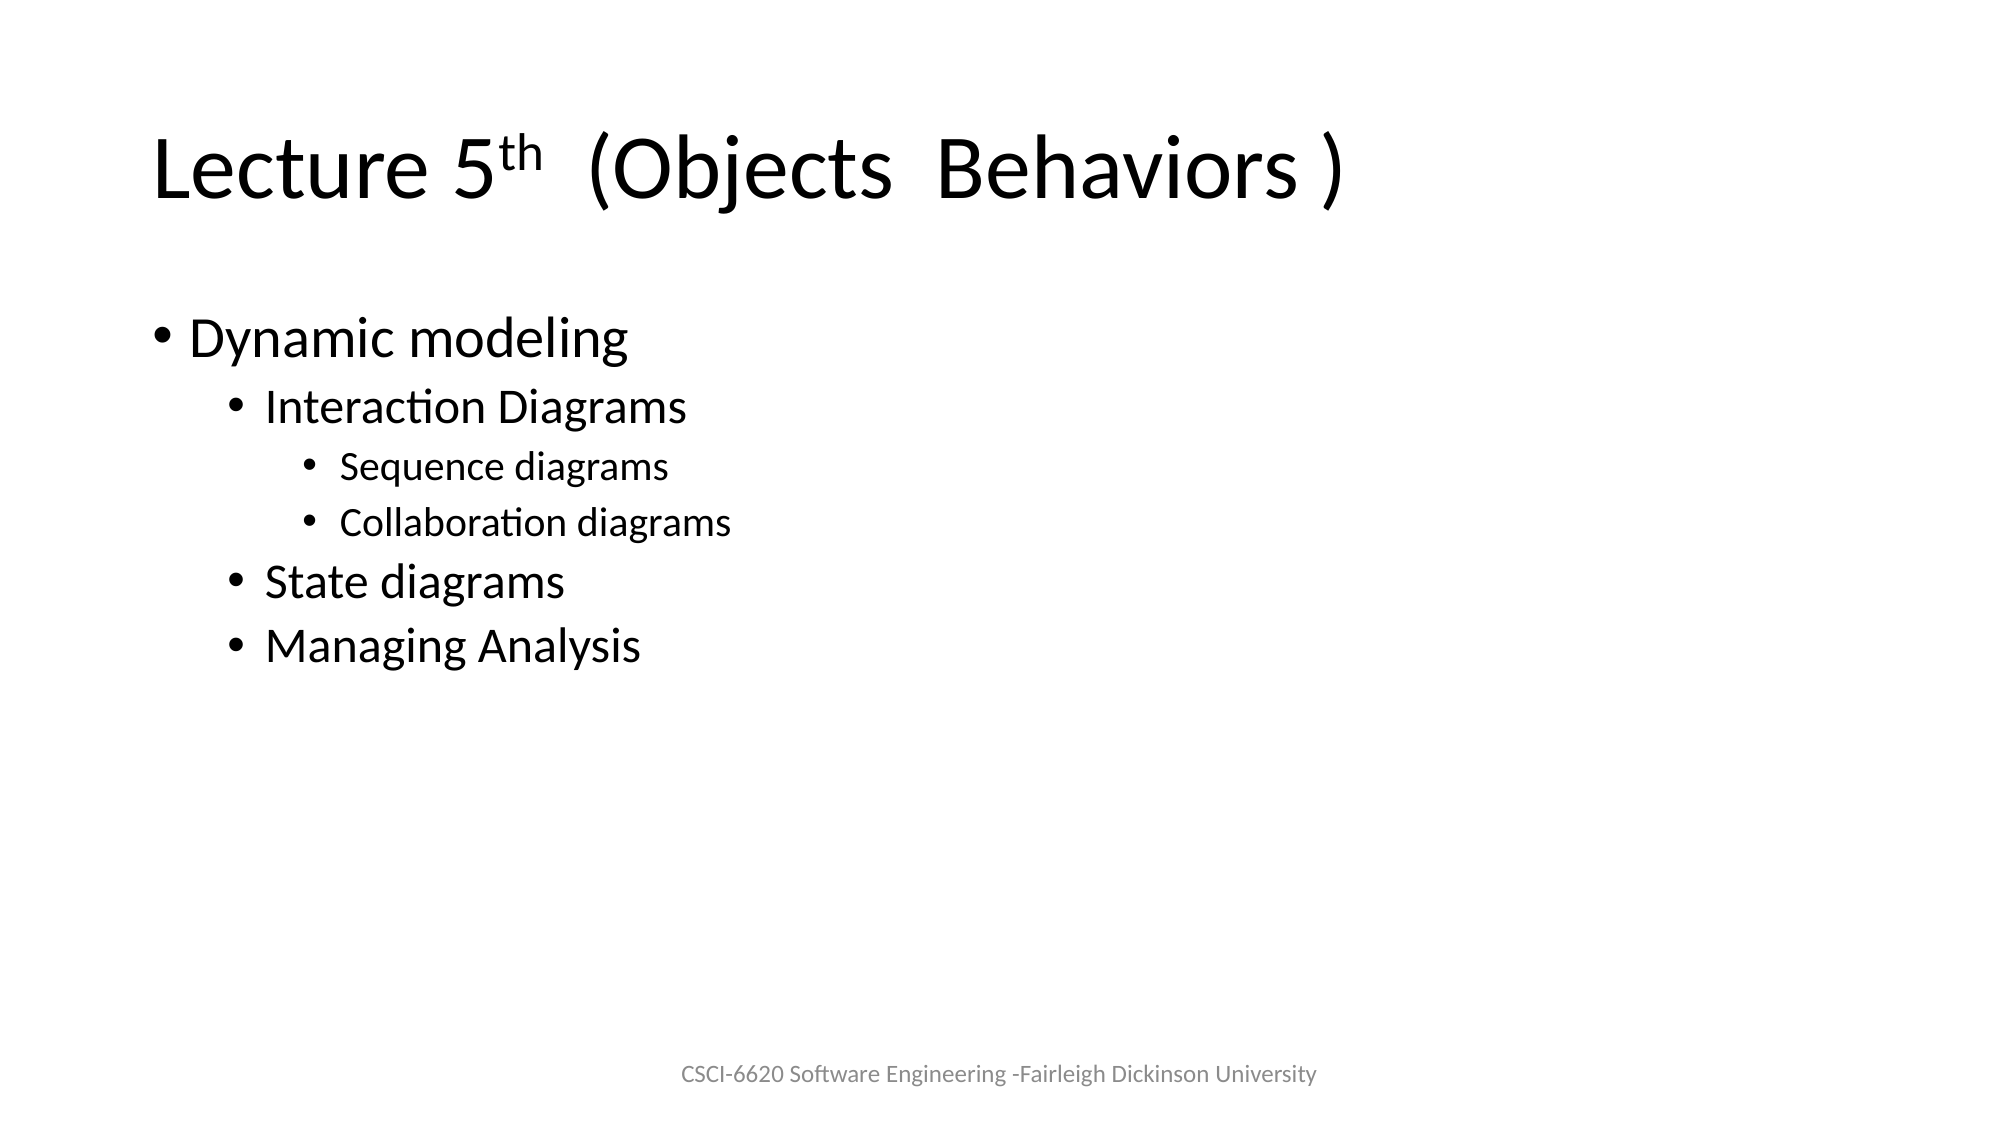

# Lecture 5th  (Objects  Behaviors )
Dynamic modeling
Interaction Diagrams
Sequence diagrams
Collaboration diagrams
State diagrams
Managing Analysis

CSCI-6620 Software Engineering -Fairleigh Dickinson University